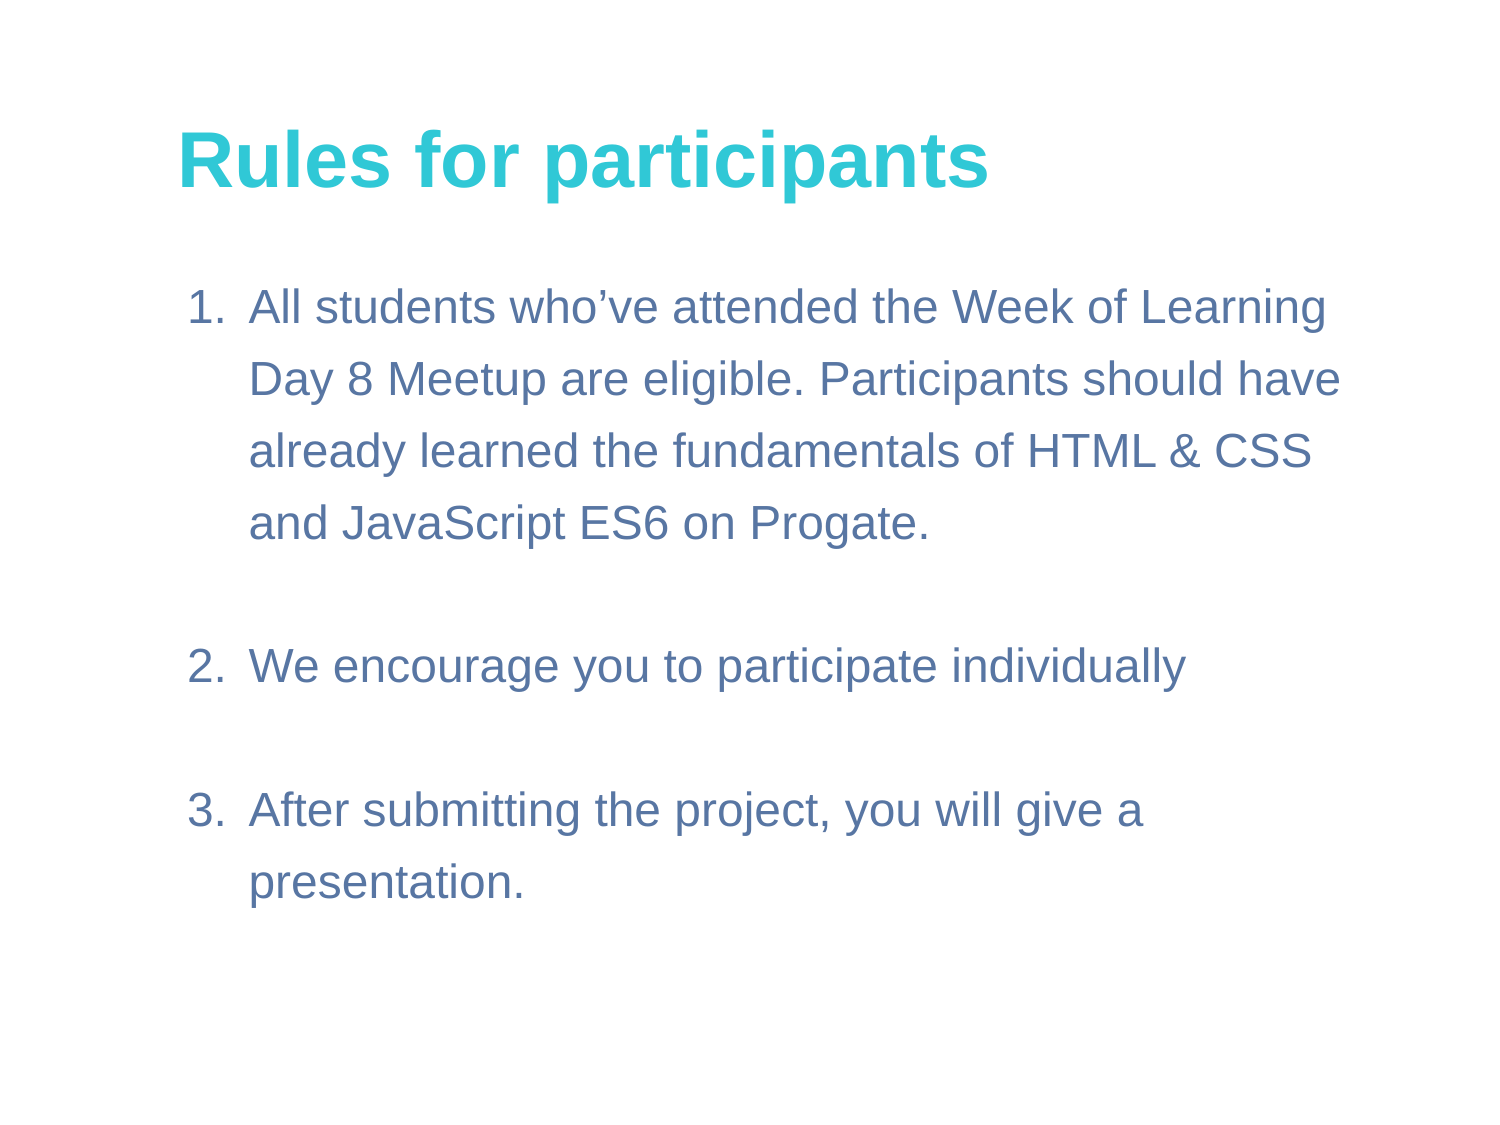

Rules for participants
All students who’ve attended the Week of Learning Day 8 Meetup are eligible. Participants should have already learned the fundamentals of HTML & CSS and JavaScript ES6 on Progate.

We encourage you to participate individually

After submitting the project, you will give a presentation.